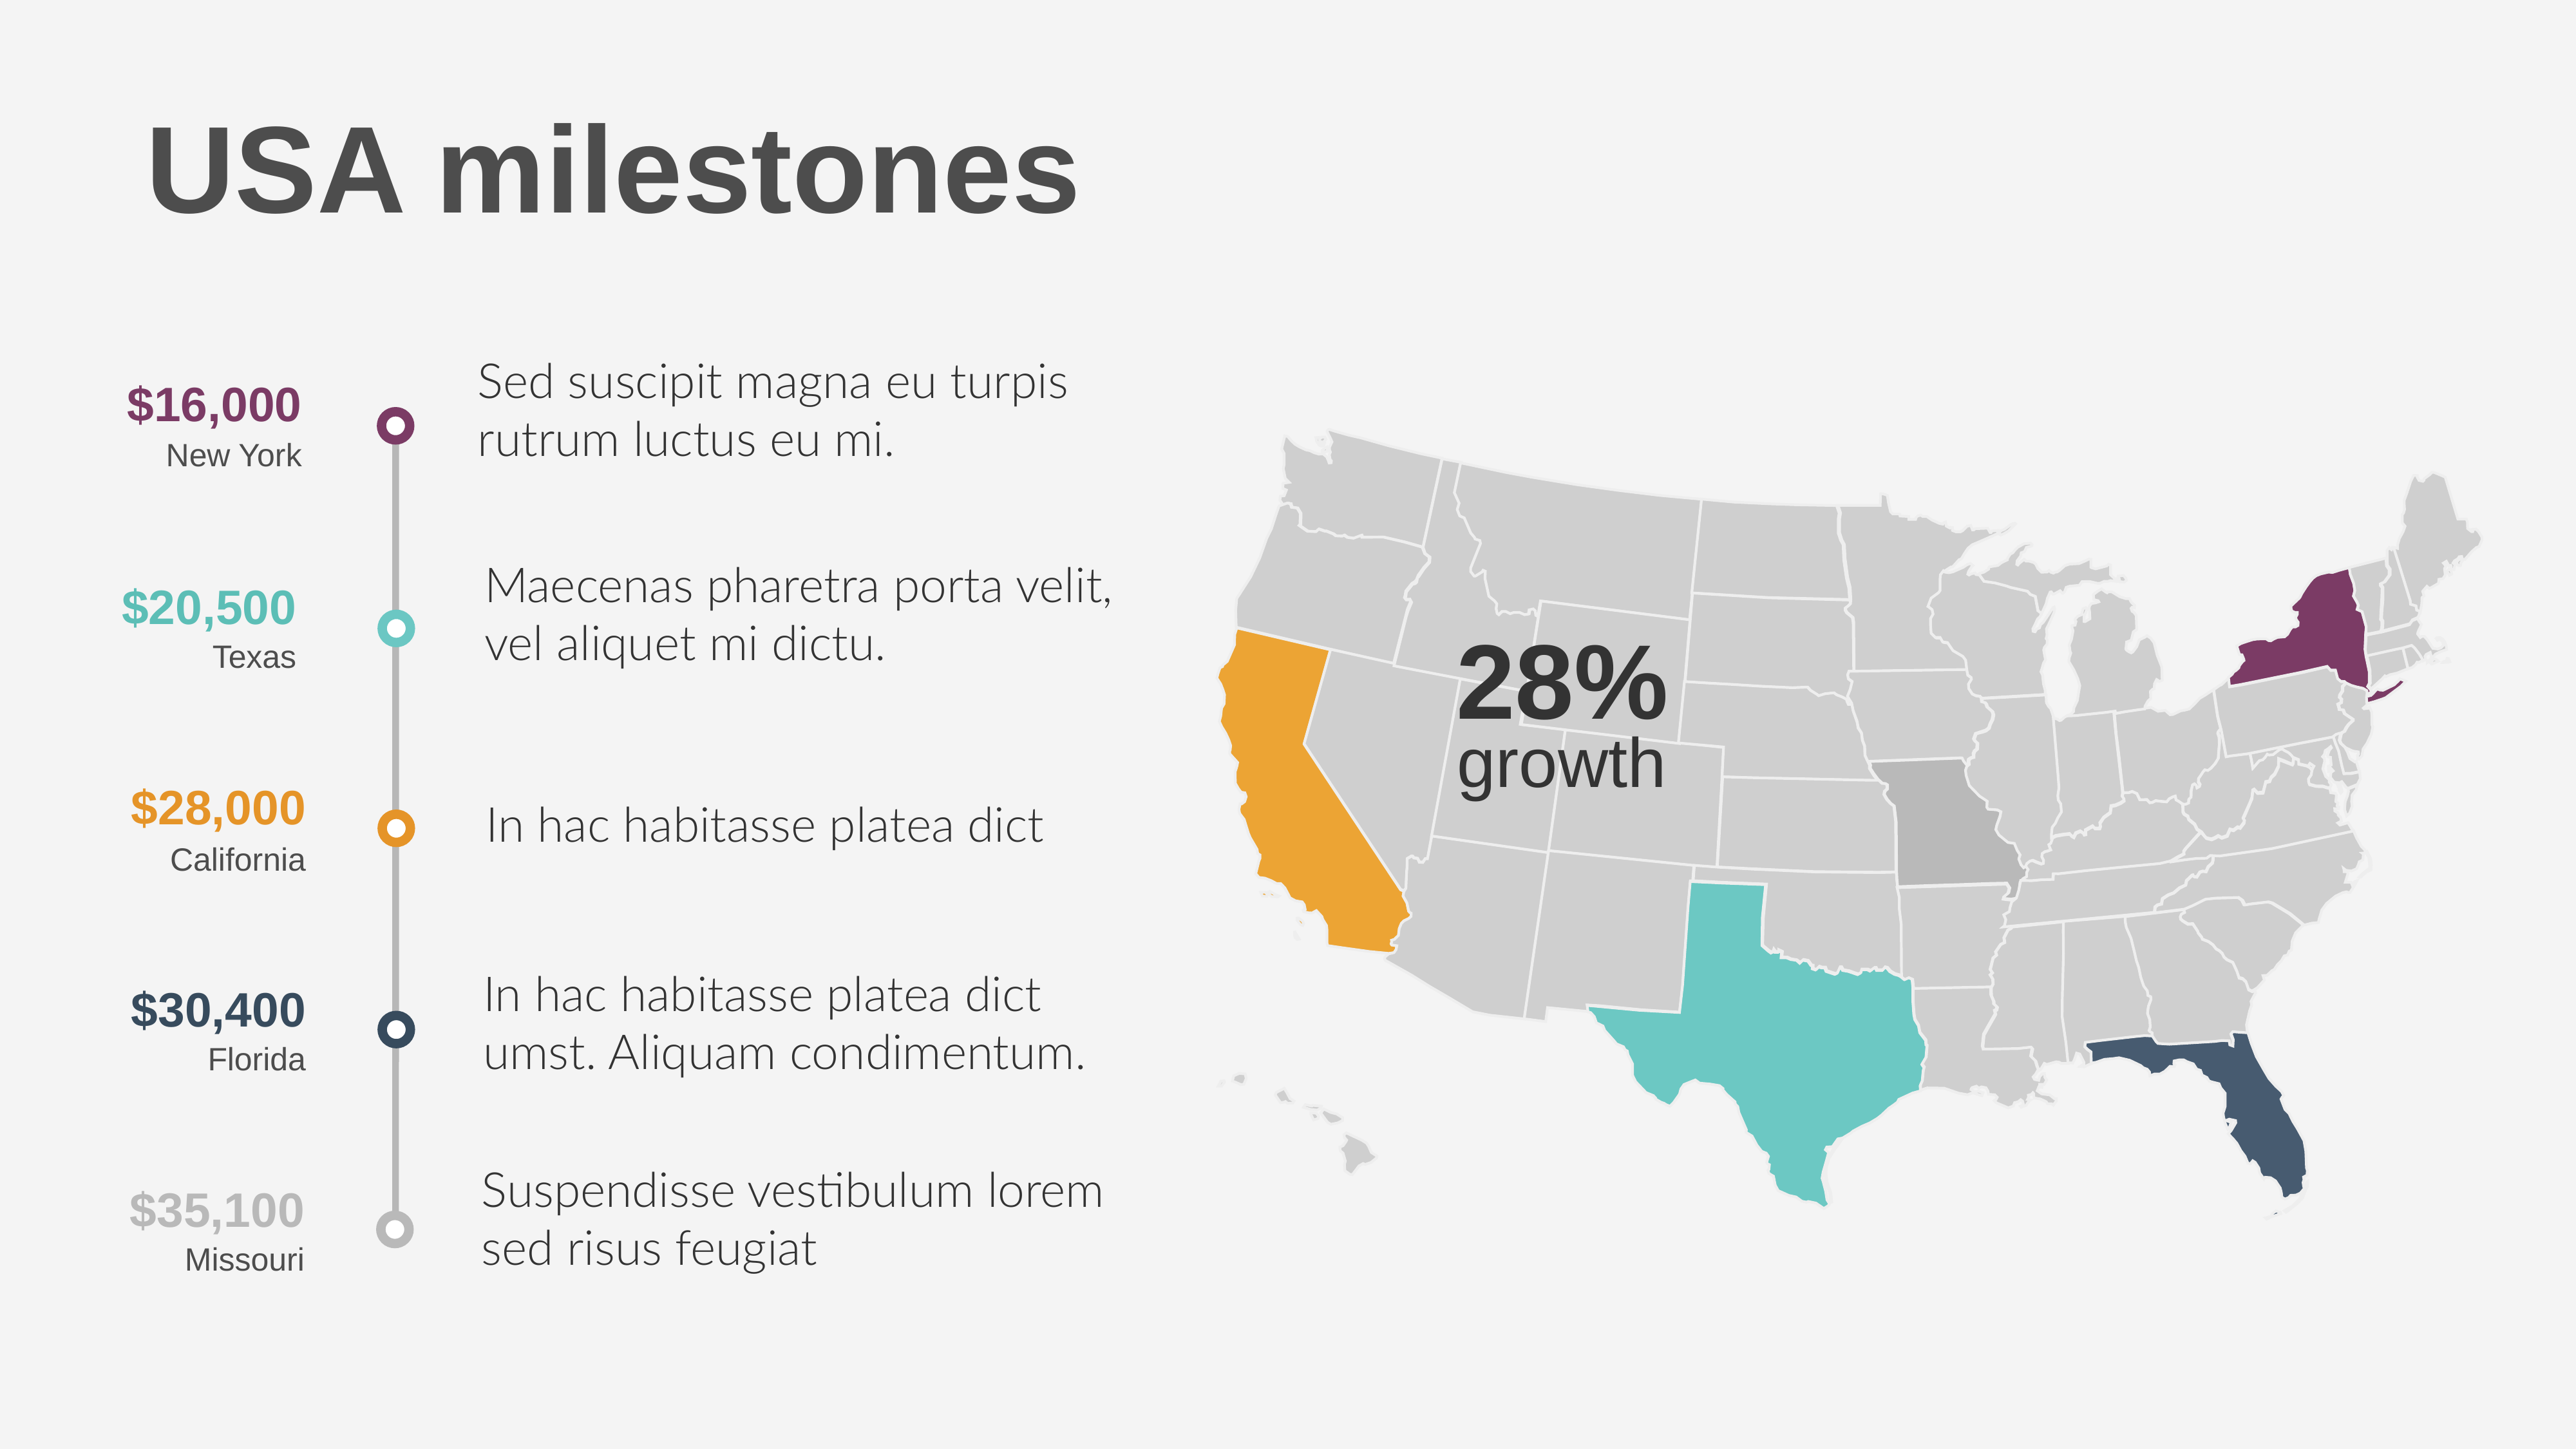

USA milestones
Sed suscipit magna eu turpis rutrum luctus eu mi.
$16,000

New York

Maecenas pharetra porta velit, vel aliquet mi dictu.

$20,500

28%

Texas

growth

$28,000

In hac habitasse platea dict

California

In hac habitasse platea dict umst. Aliquam condimentum.
$30,400

Florida

Suspendisse vestibulum lorem
sed risus feugiat
$35,100

Missouri